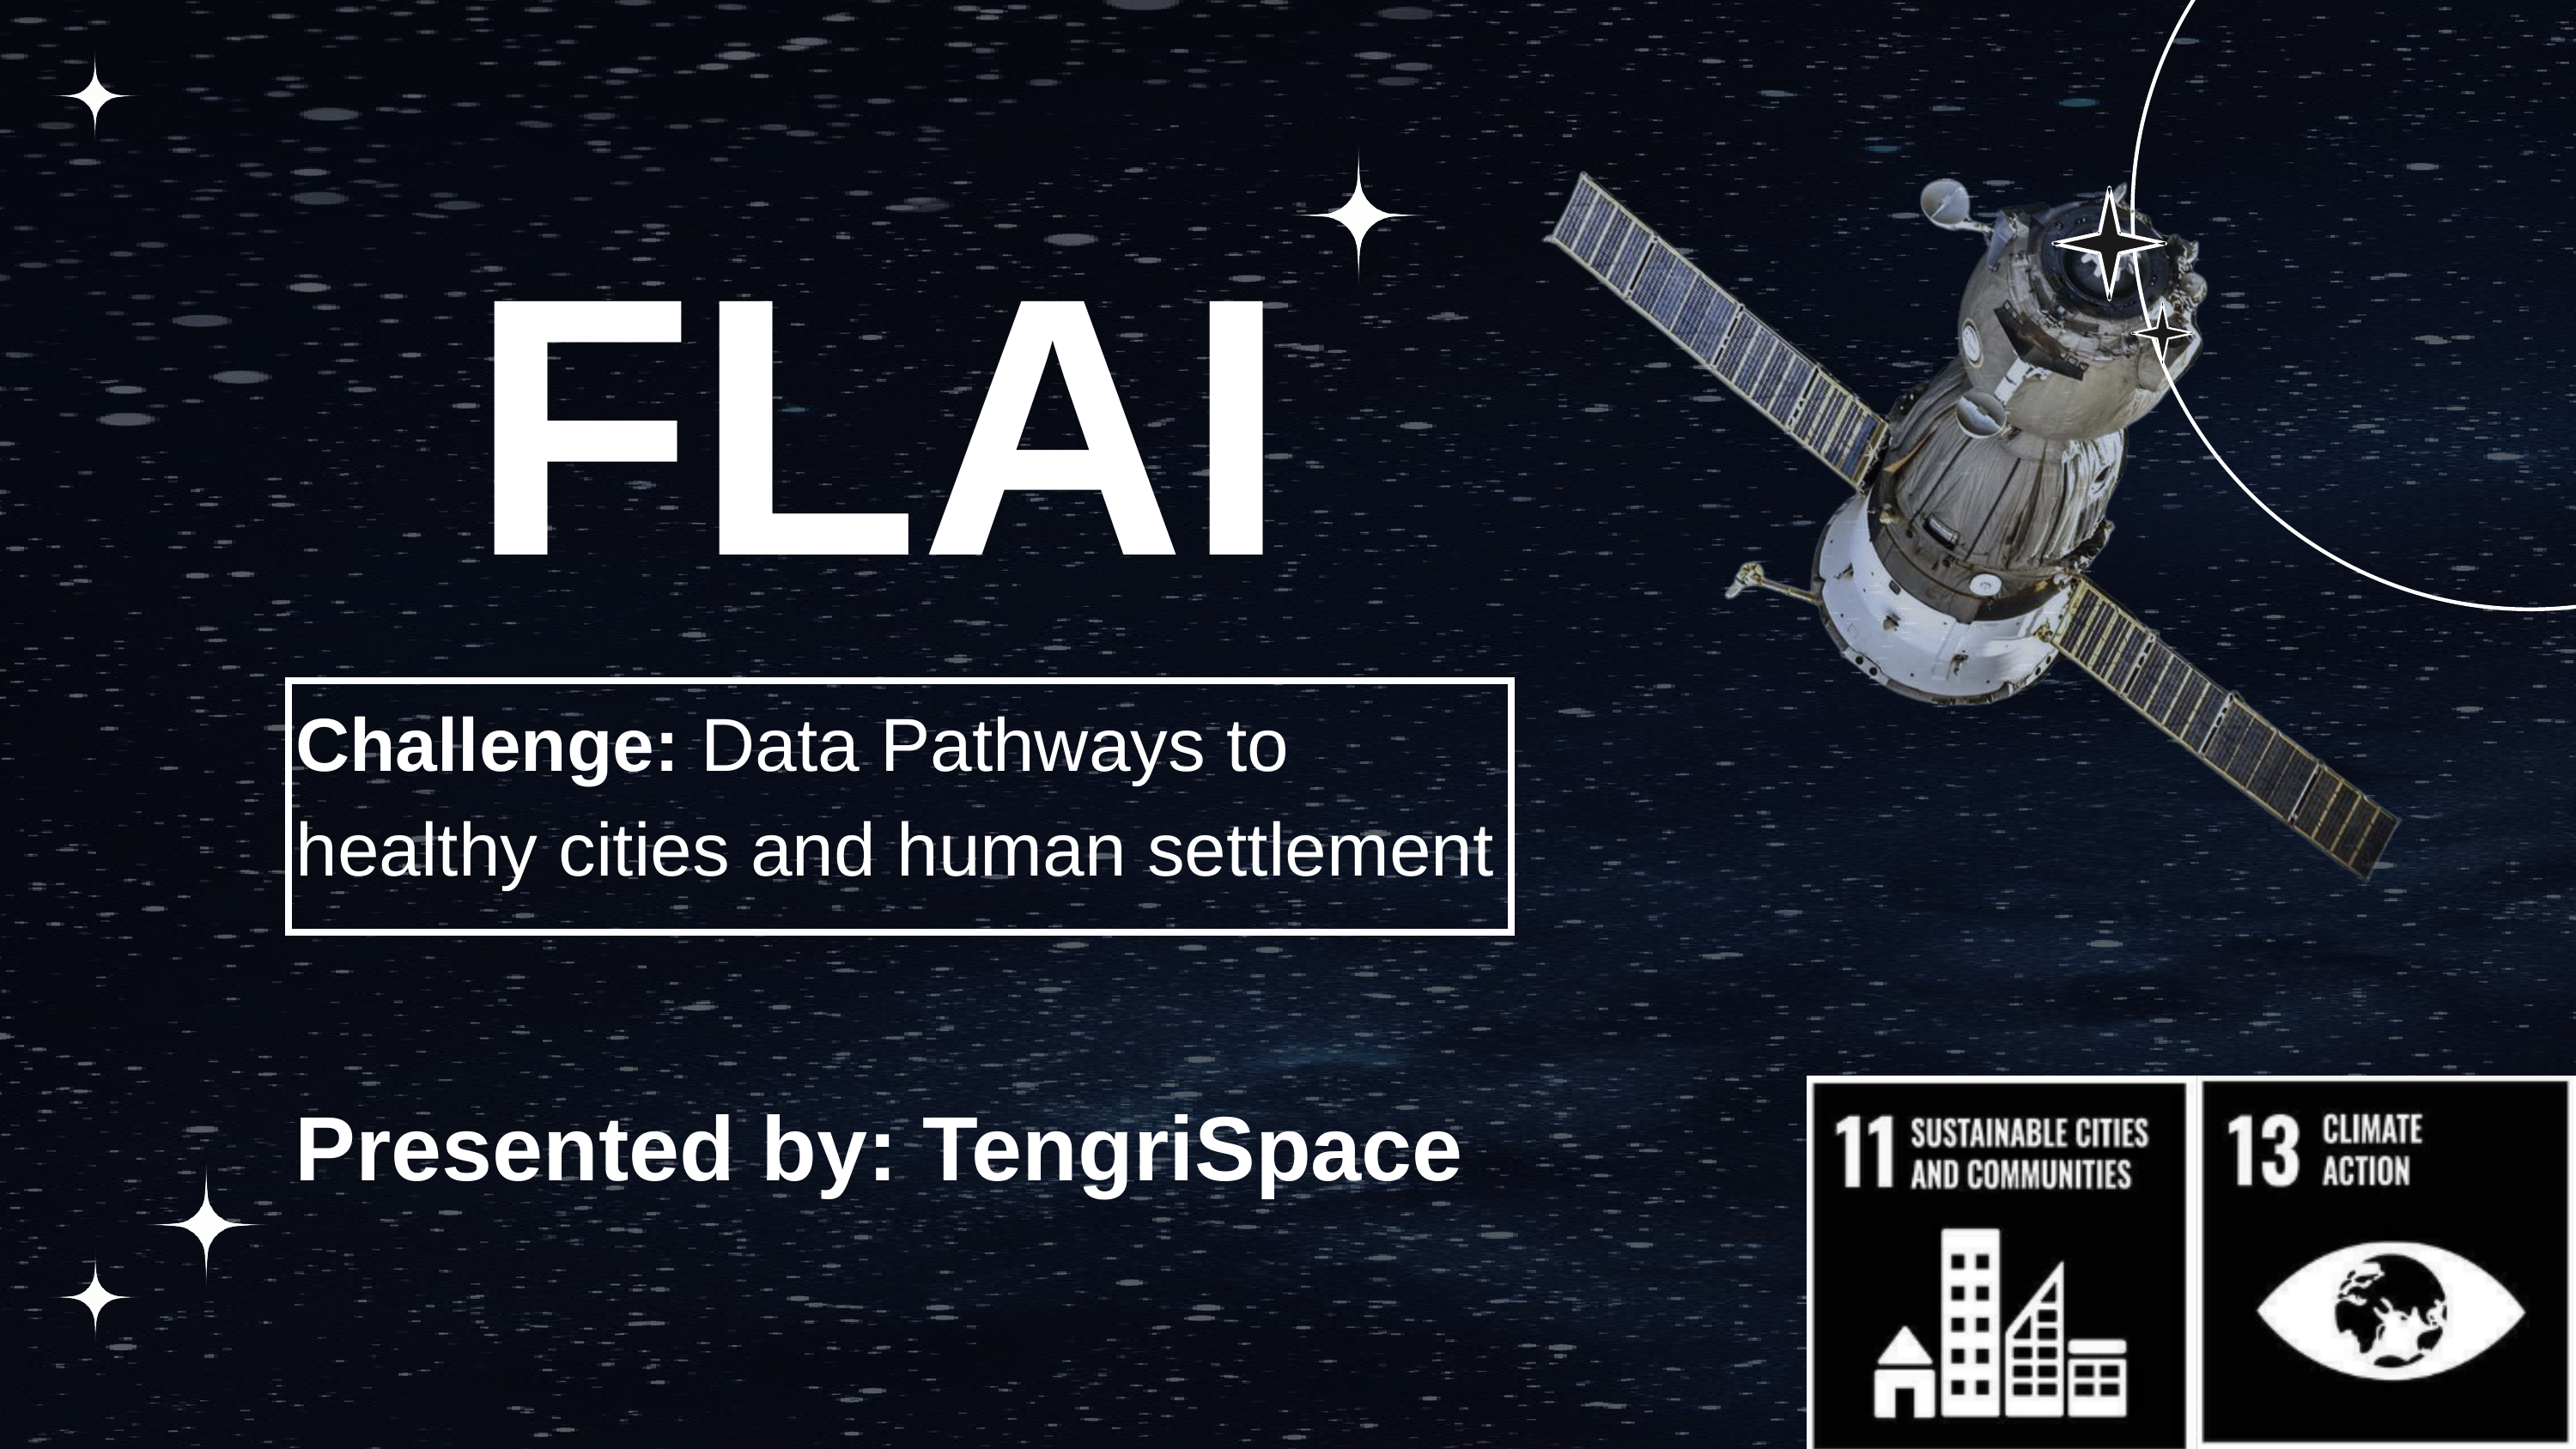

FLAI

Challenge: Data Pathways to healthy cities and human settlement
Presented by: TengriSpace